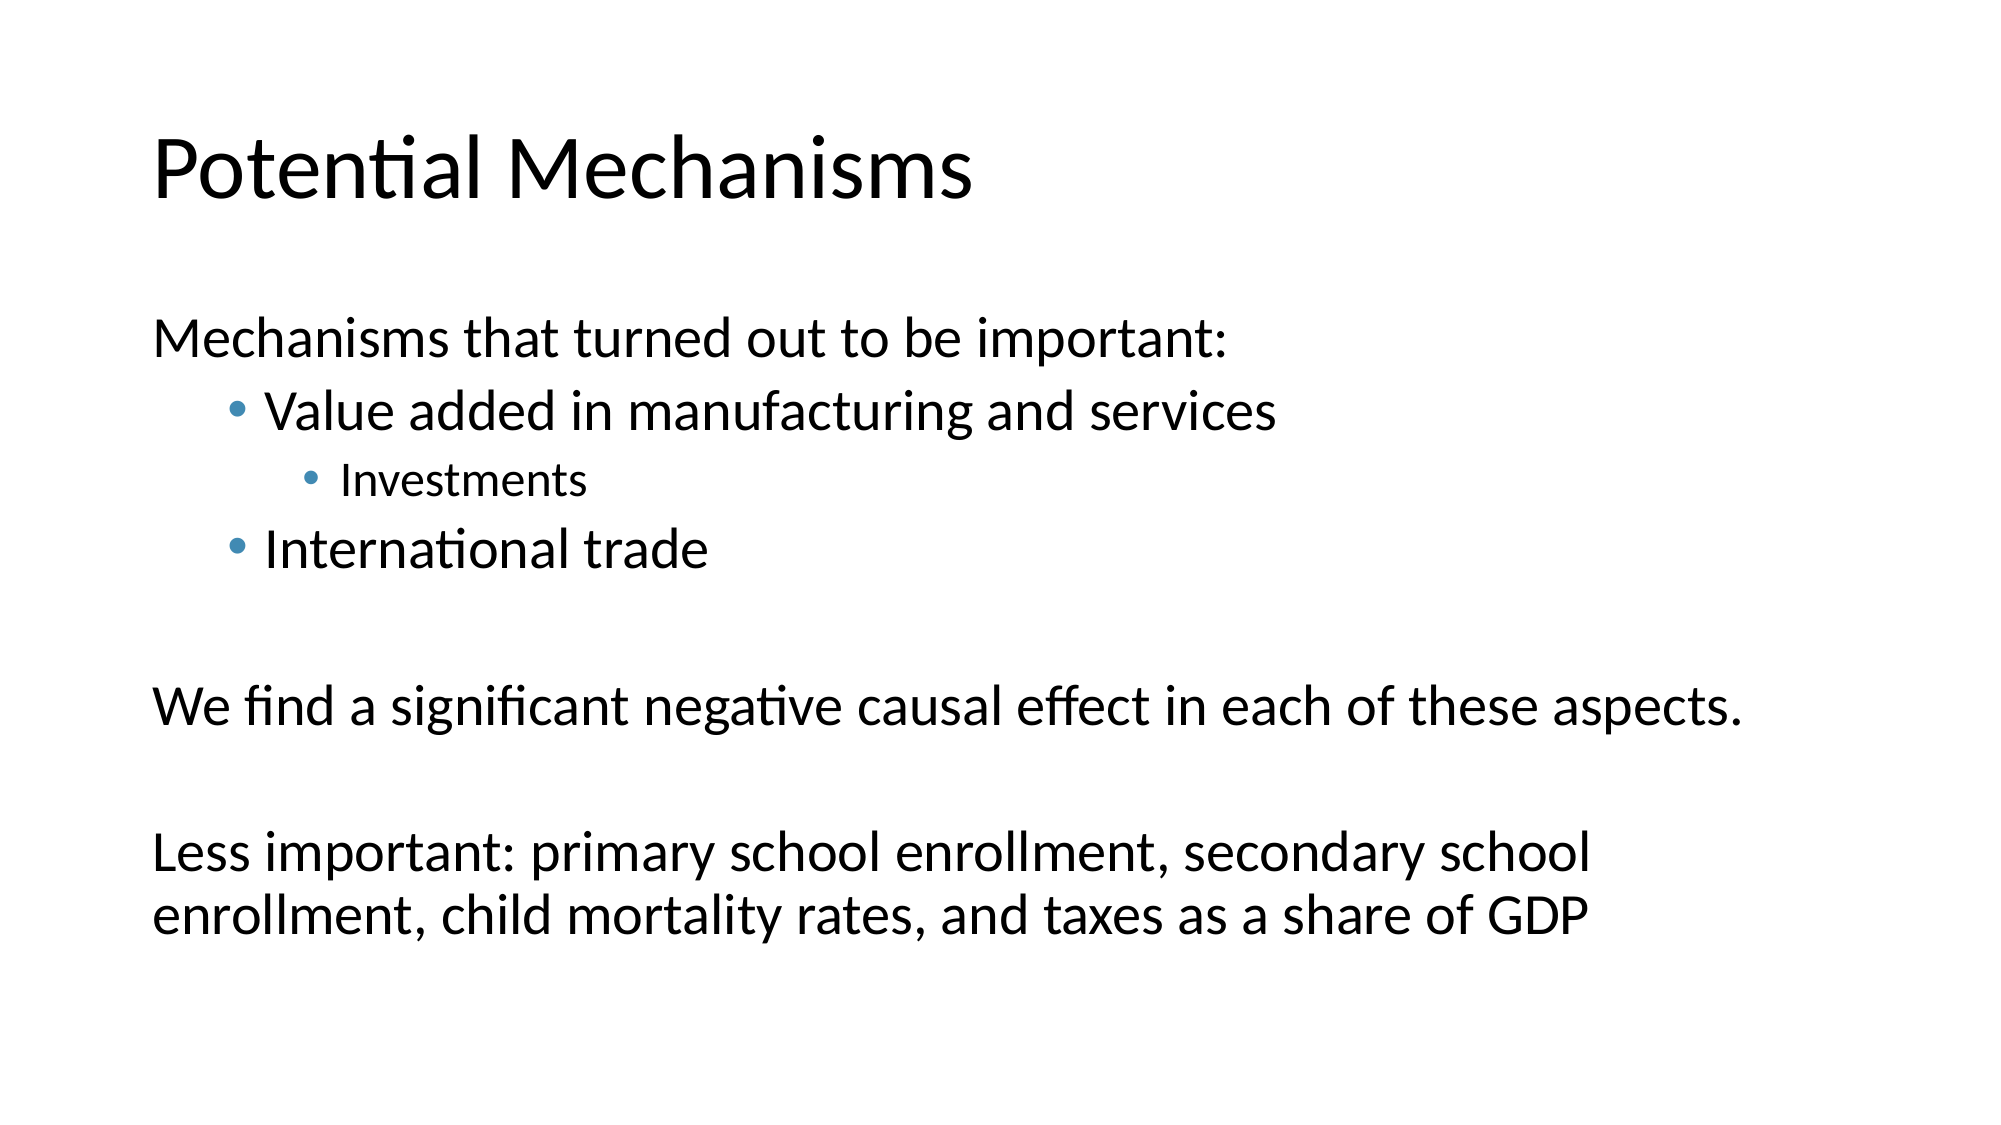

# Potential Mechanisms
Mechanisms that turned out to be important:
Value added in manufacturing and services
Investments
International trade

We find a significant negative causal effect in each of these aspects.
Less important: primary school enrollment, secondary school enrollment, child mortality rates, and taxes as a share of GDP